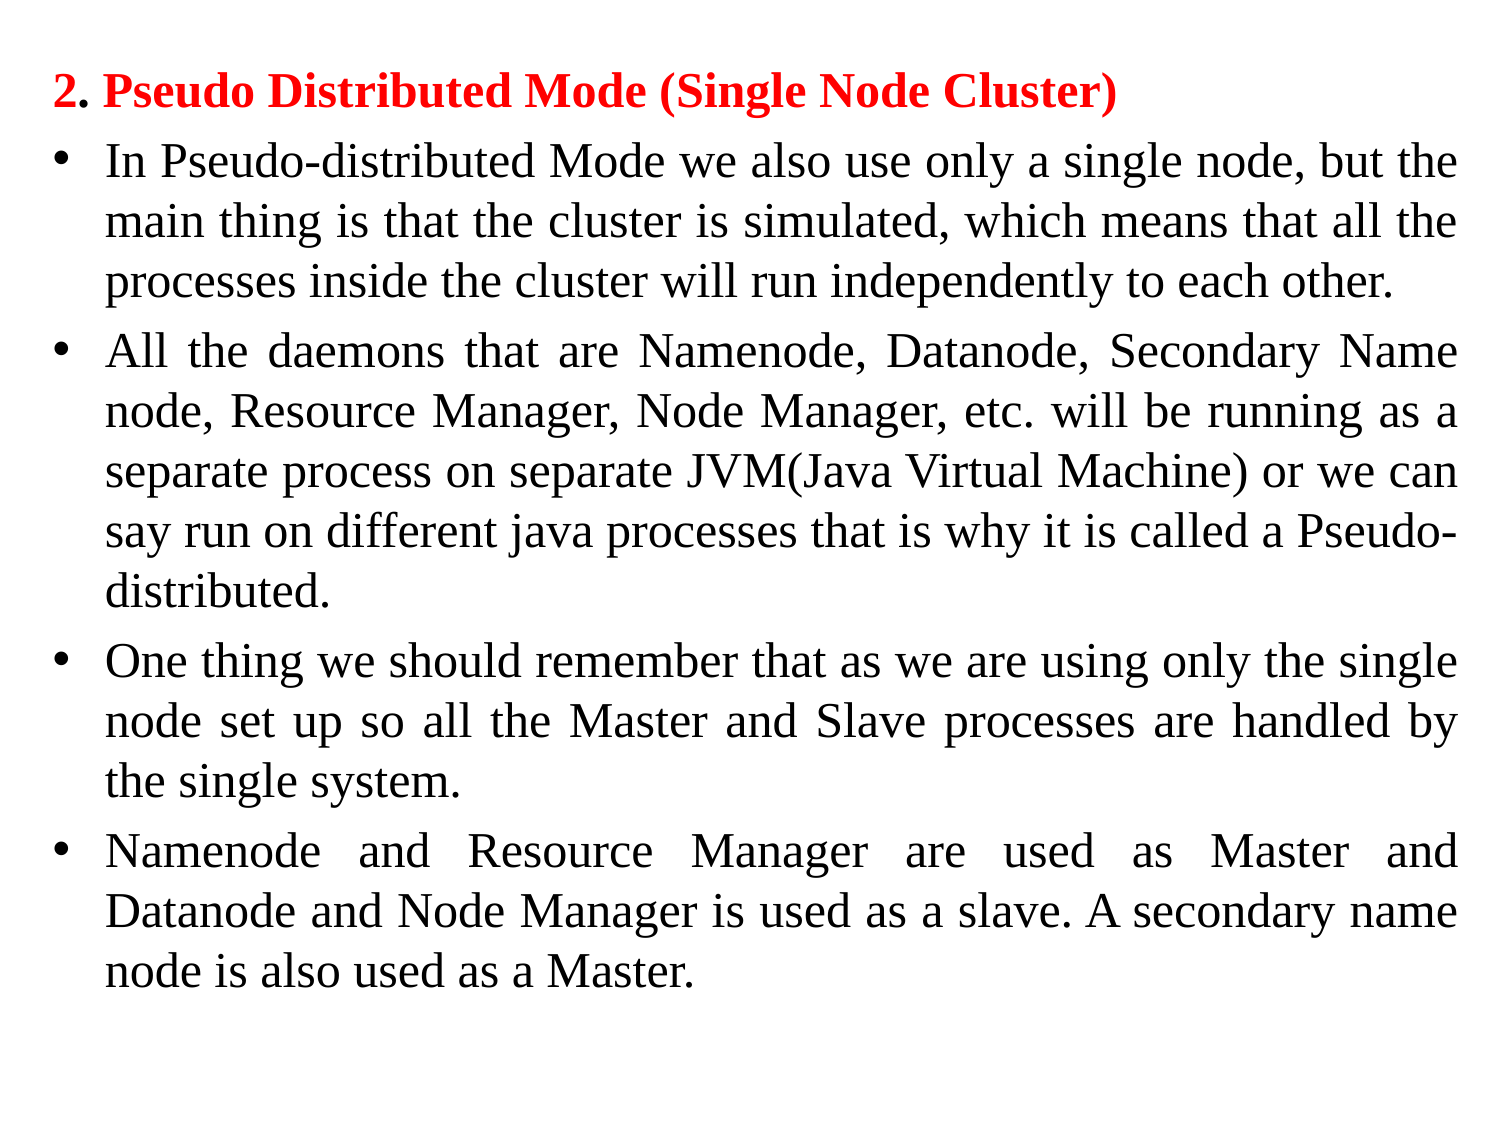

2. Pseudo Distributed Mode (Single Node Cluster)
In Pseudo-distributed Mode we also use only a single node, but the main thing is that the cluster is simulated, which means that all the processes inside the cluster will run independently to each other.
All the daemons that are Namenode, Datanode, Secondary Name node, Resource Manager, Node Manager, etc. will be running as a separate process on separate JVM(Java Virtual Machine) or we can say run on different java processes that is why it is called a Pseudo-distributed.
One thing we should remember that as we are using only the single node set up so all the Master and Slave processes are handled by the single system.
Namenode and Resource Manager are used as Master and Datanode and Node Manager is used as a slave. A secondary name node is also used as a Master.